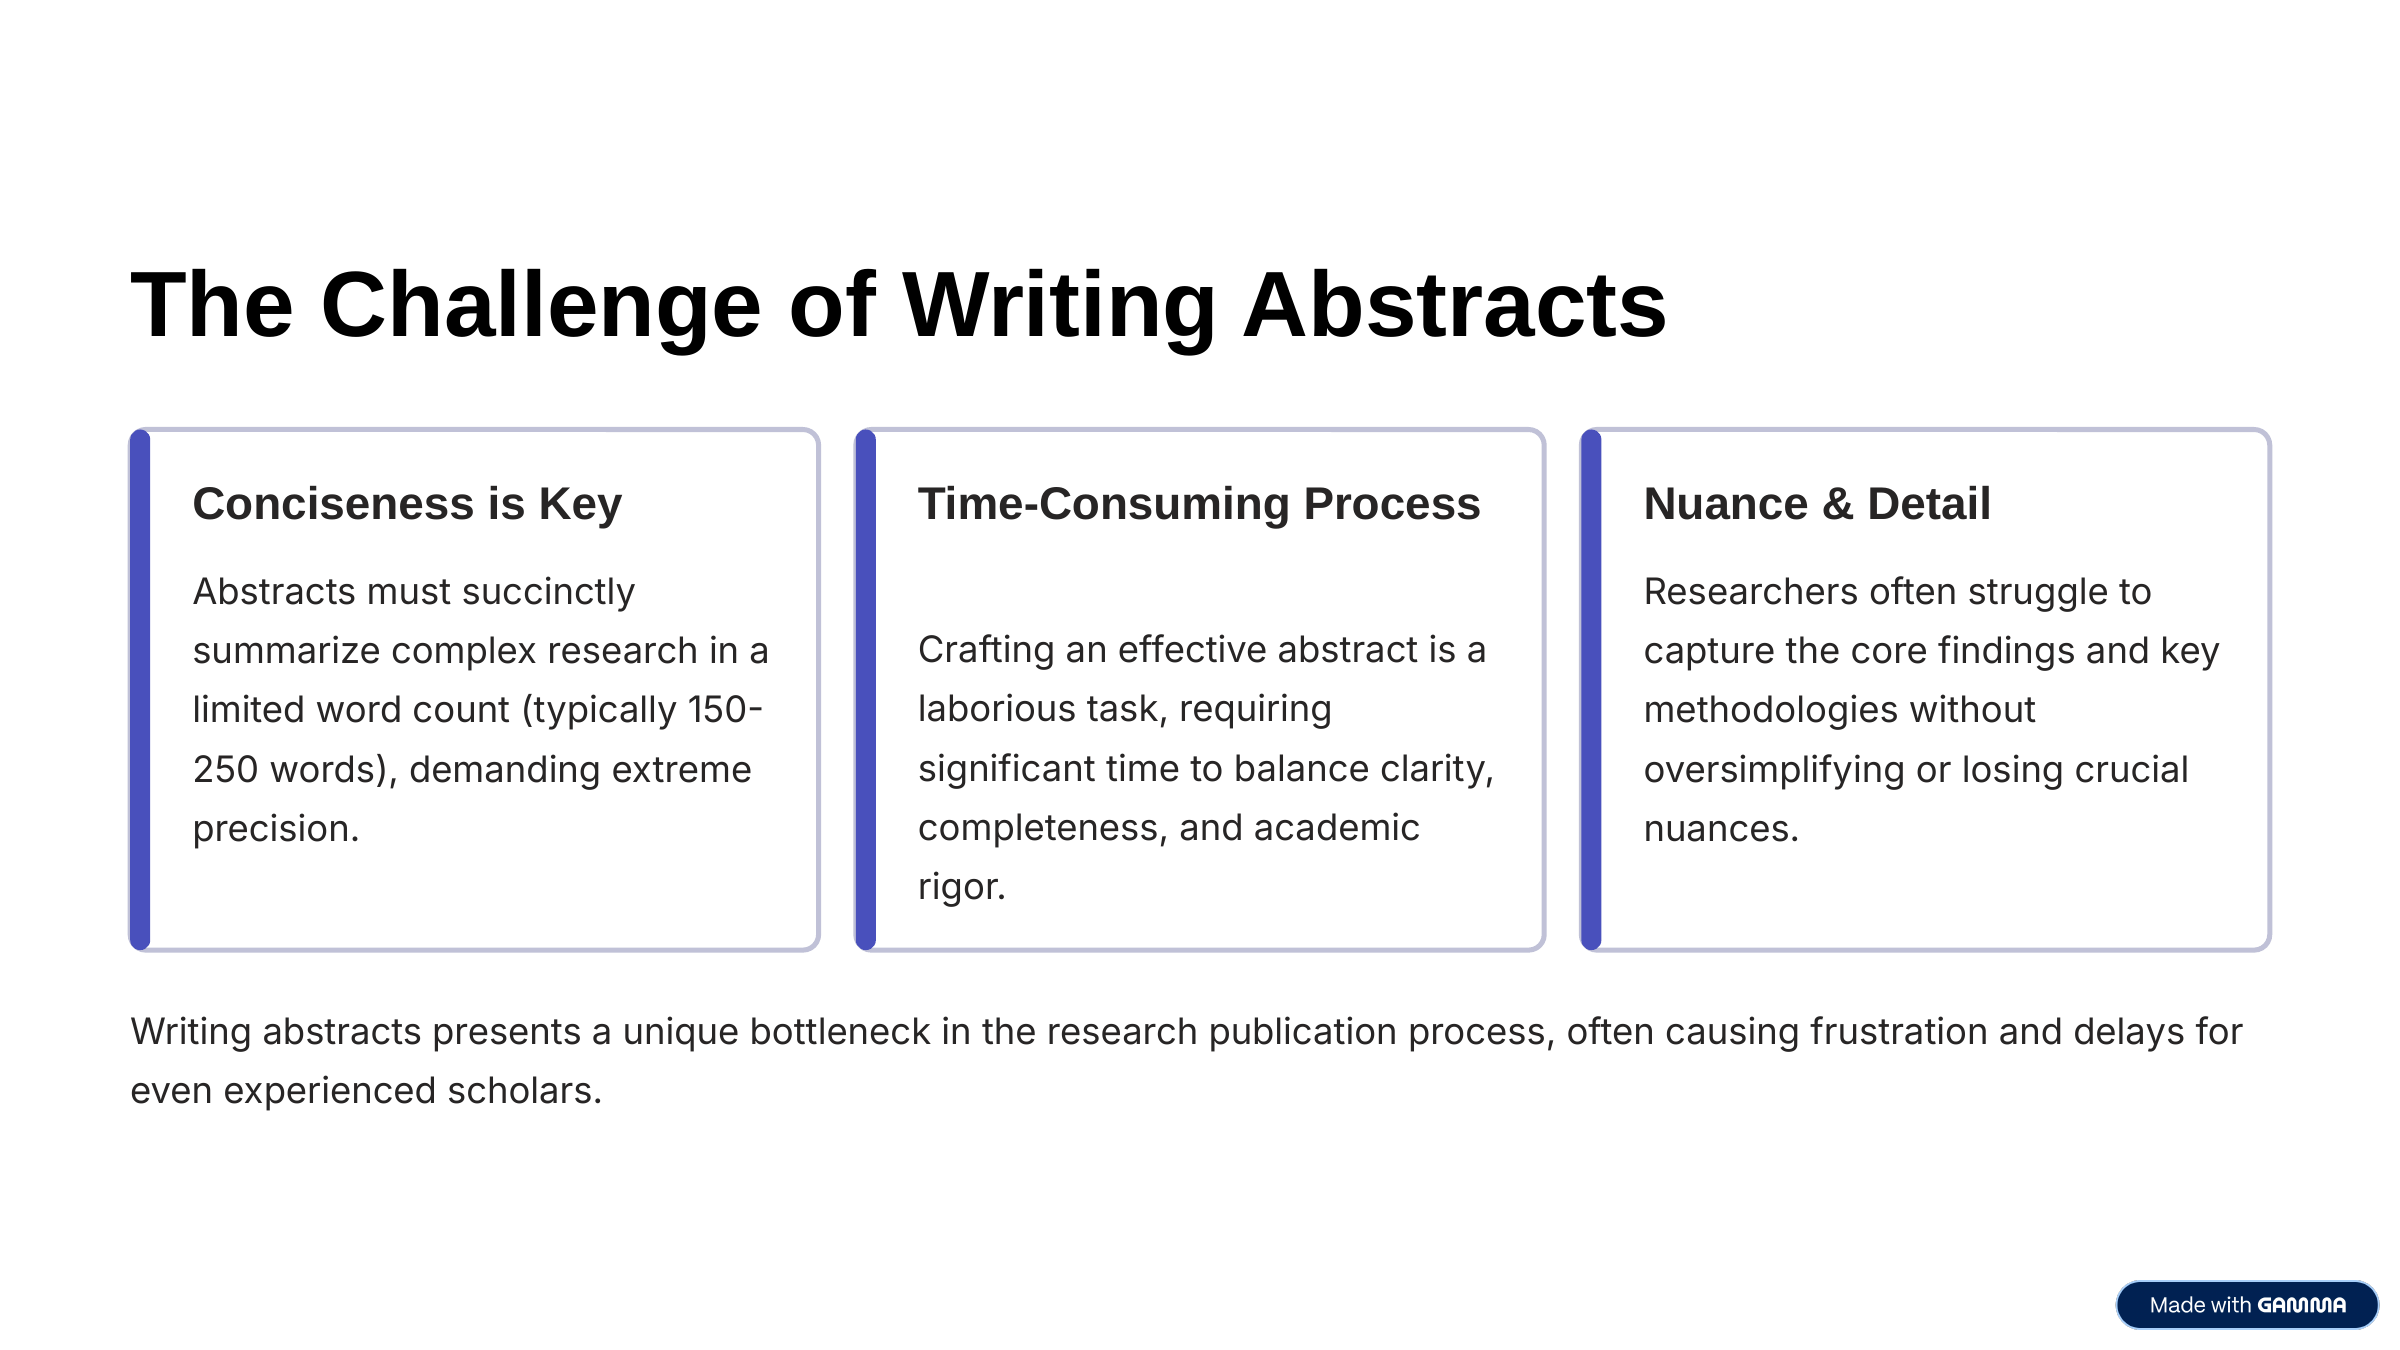

The Challenge of Writing Abstracts

Conciseness is Key
Time-Consuming Process
Nuance & Detail
Abstracts must succinctly summarize complex research in a limited word count (typically 150-250 words), demanding extreme precision.
Researchers often struggle to capture the core findings and key methodologies without oversimplifying or losing crucial nuances.
Crafting an effective abstract is a laborious task, requiring significant time to balance clarity, completeness, and academic rigor.
Writing abstracts presents a unique bottleneck in the research publication process, often causing frustration and delays for even experienced scholars.